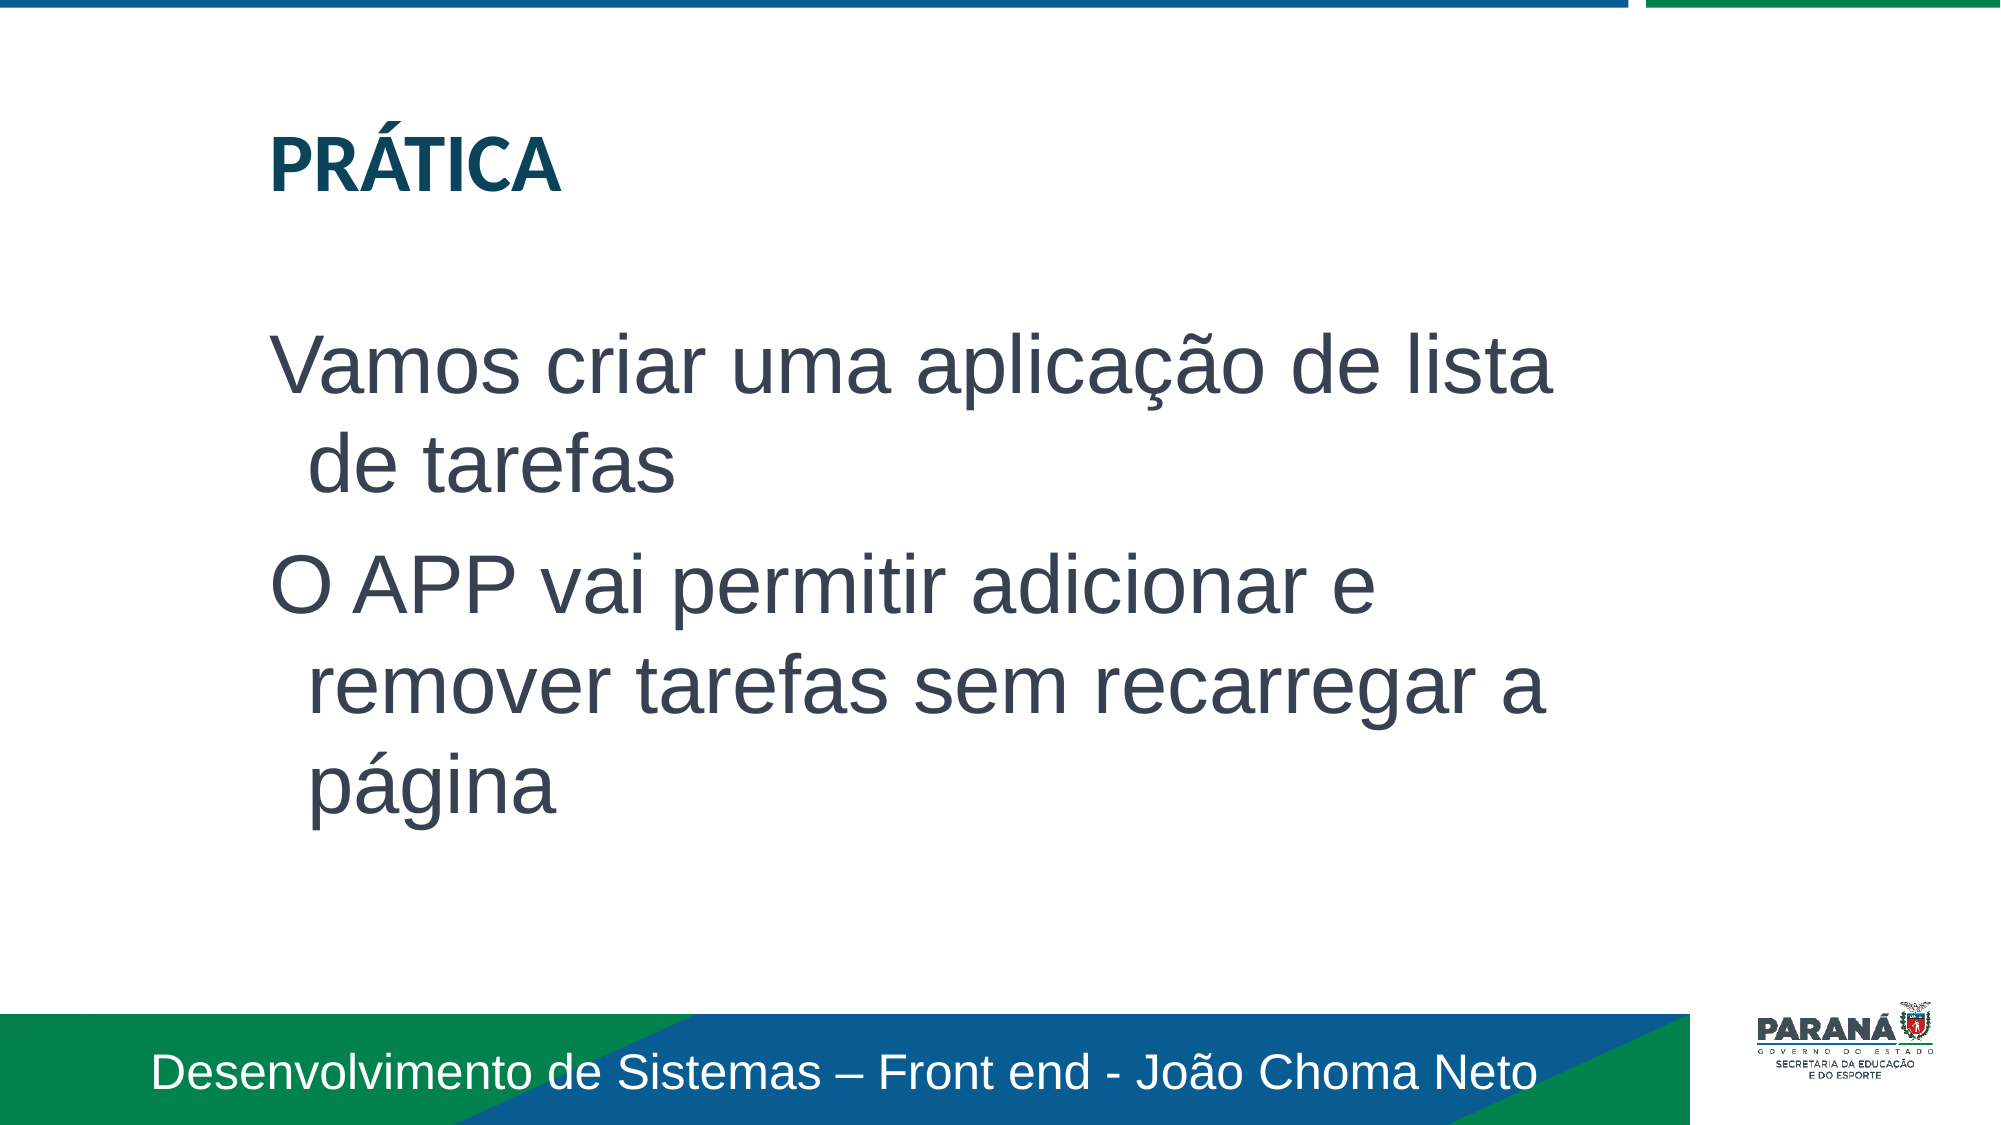

PRÁTICA
Vamos criar uma aplicação de lista de tarefas
O APP vai permitir adicionar e remover tarefas sem recarregar a página